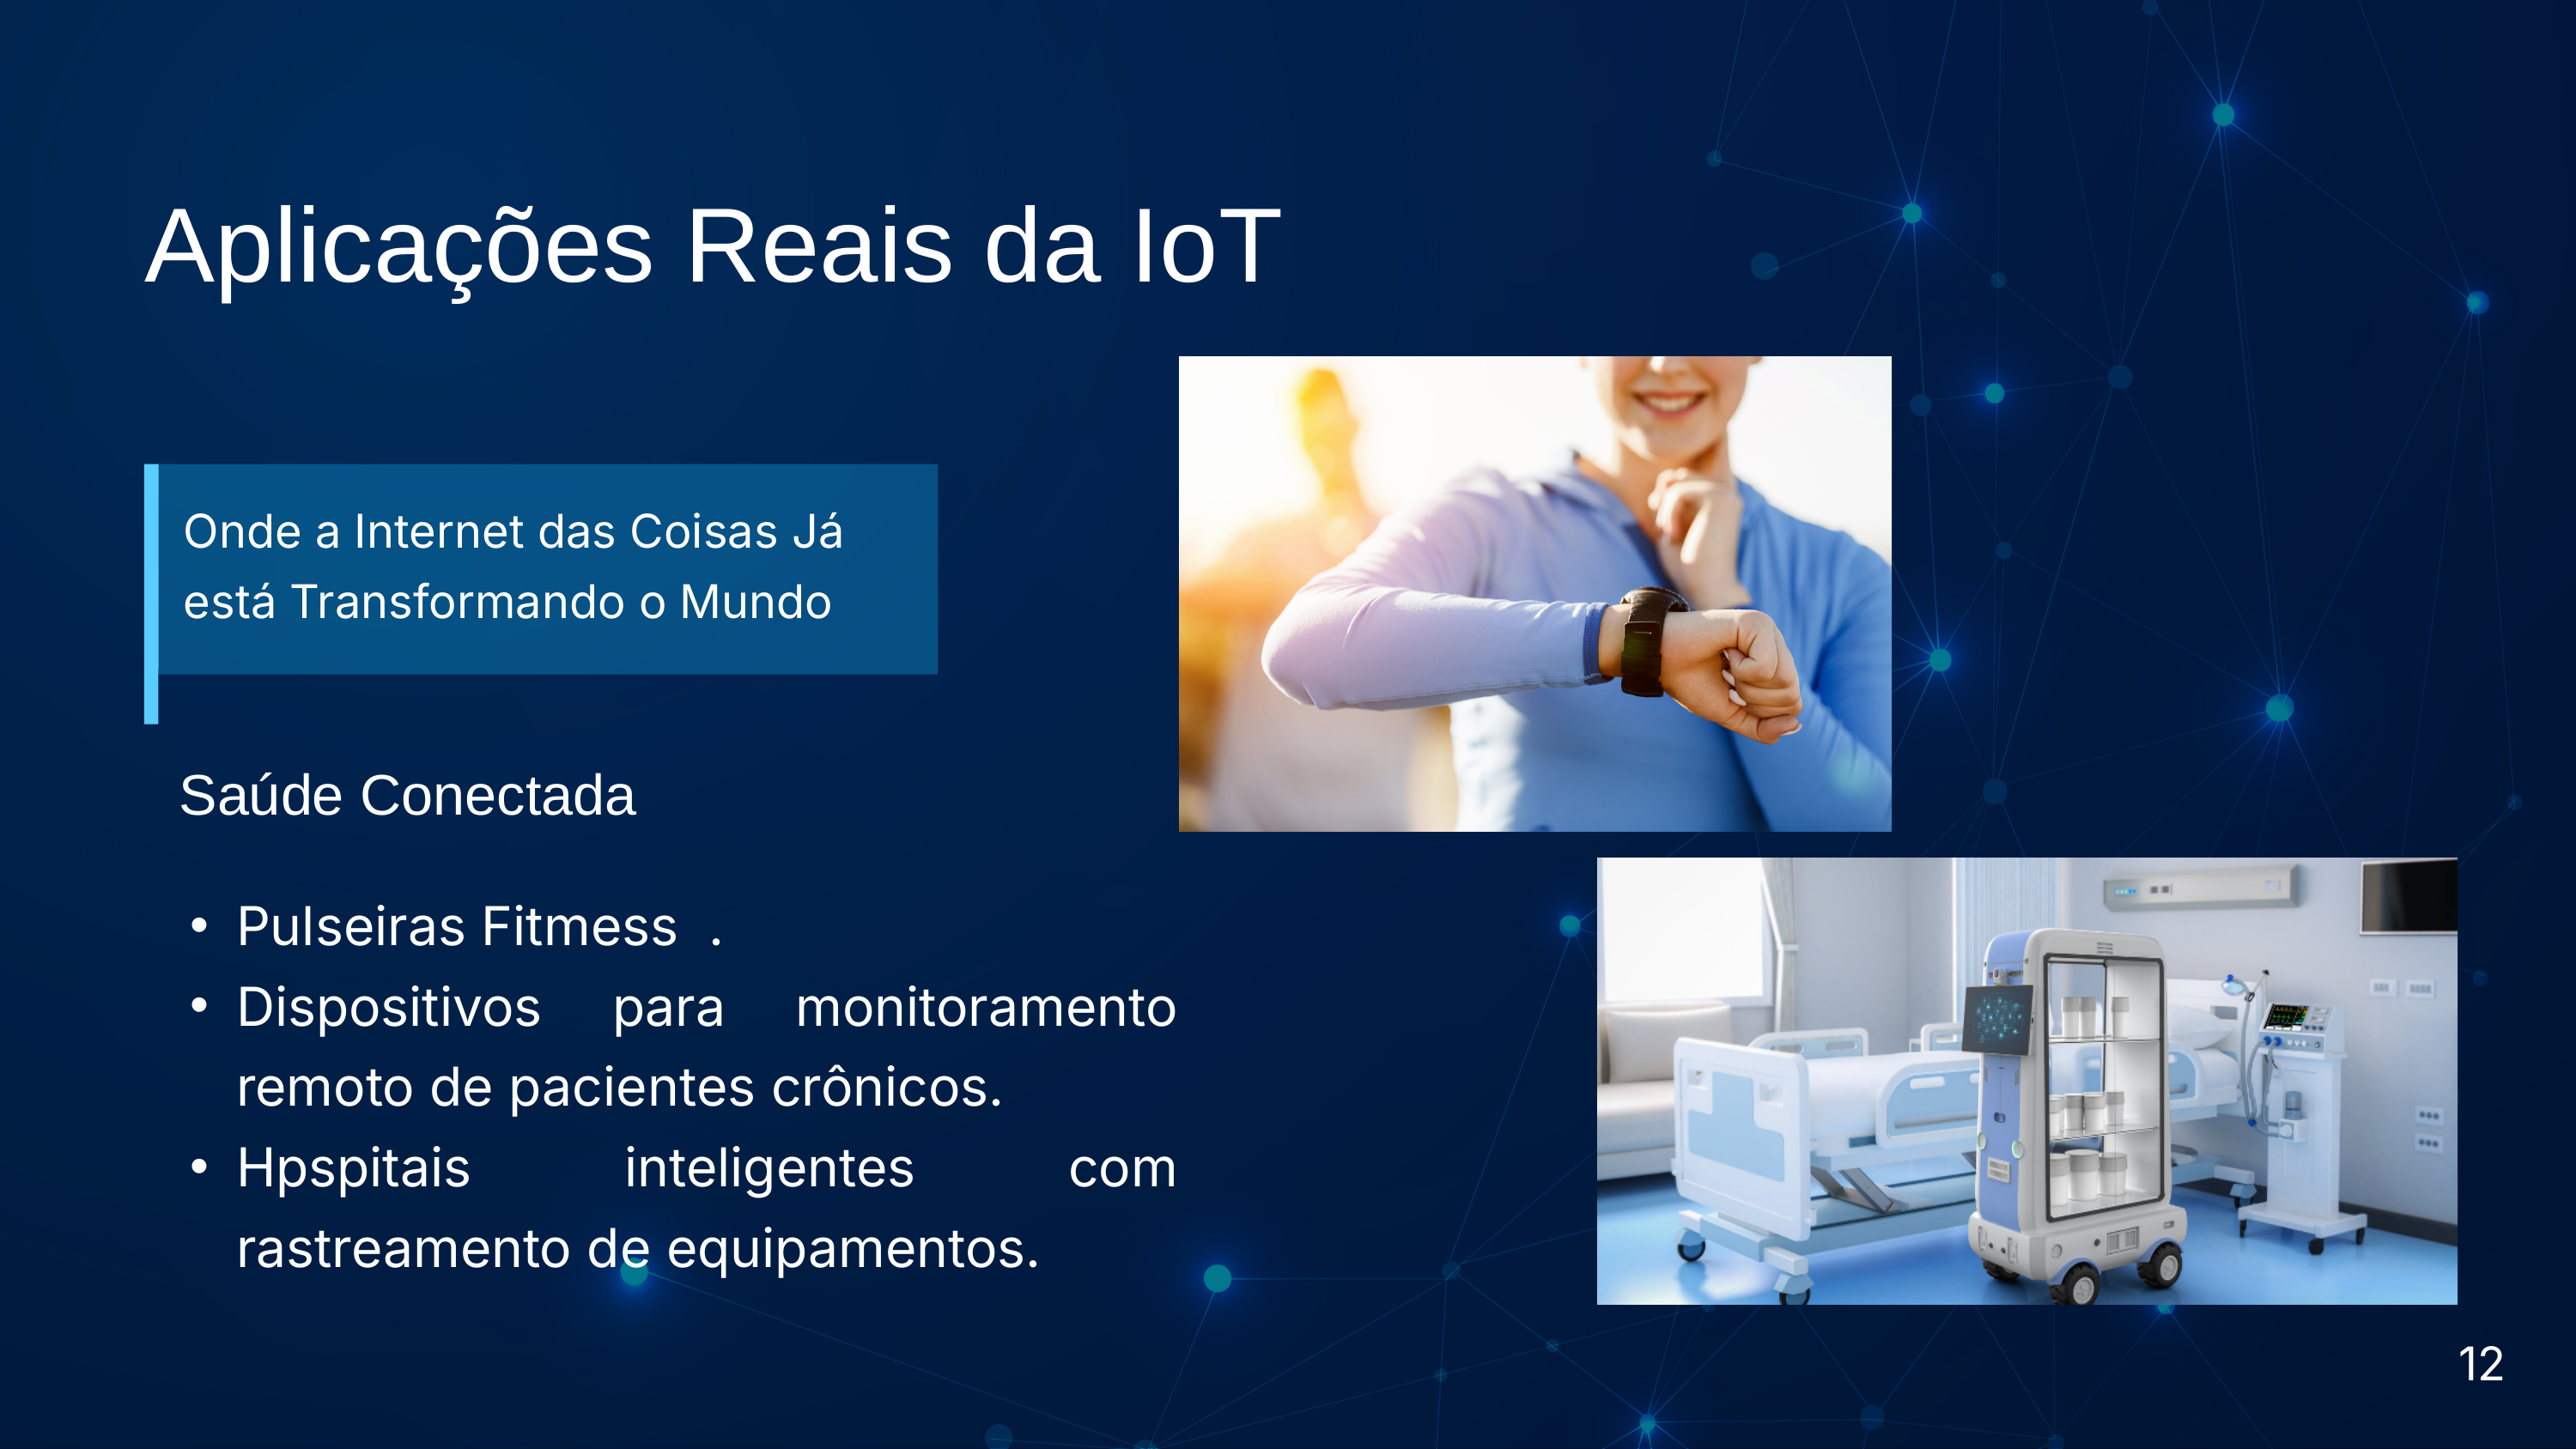

Aplicações Reais da IoT

Onde a Internet das Coisas Já está Transformando o Mundo
Saúde Conectada
Pulseiras Fitmess  .
Dispositivos para monitoramento remoto de pacientes crônicos.
Hpspitais inteligentes com rastreamento de equipamentos.

12